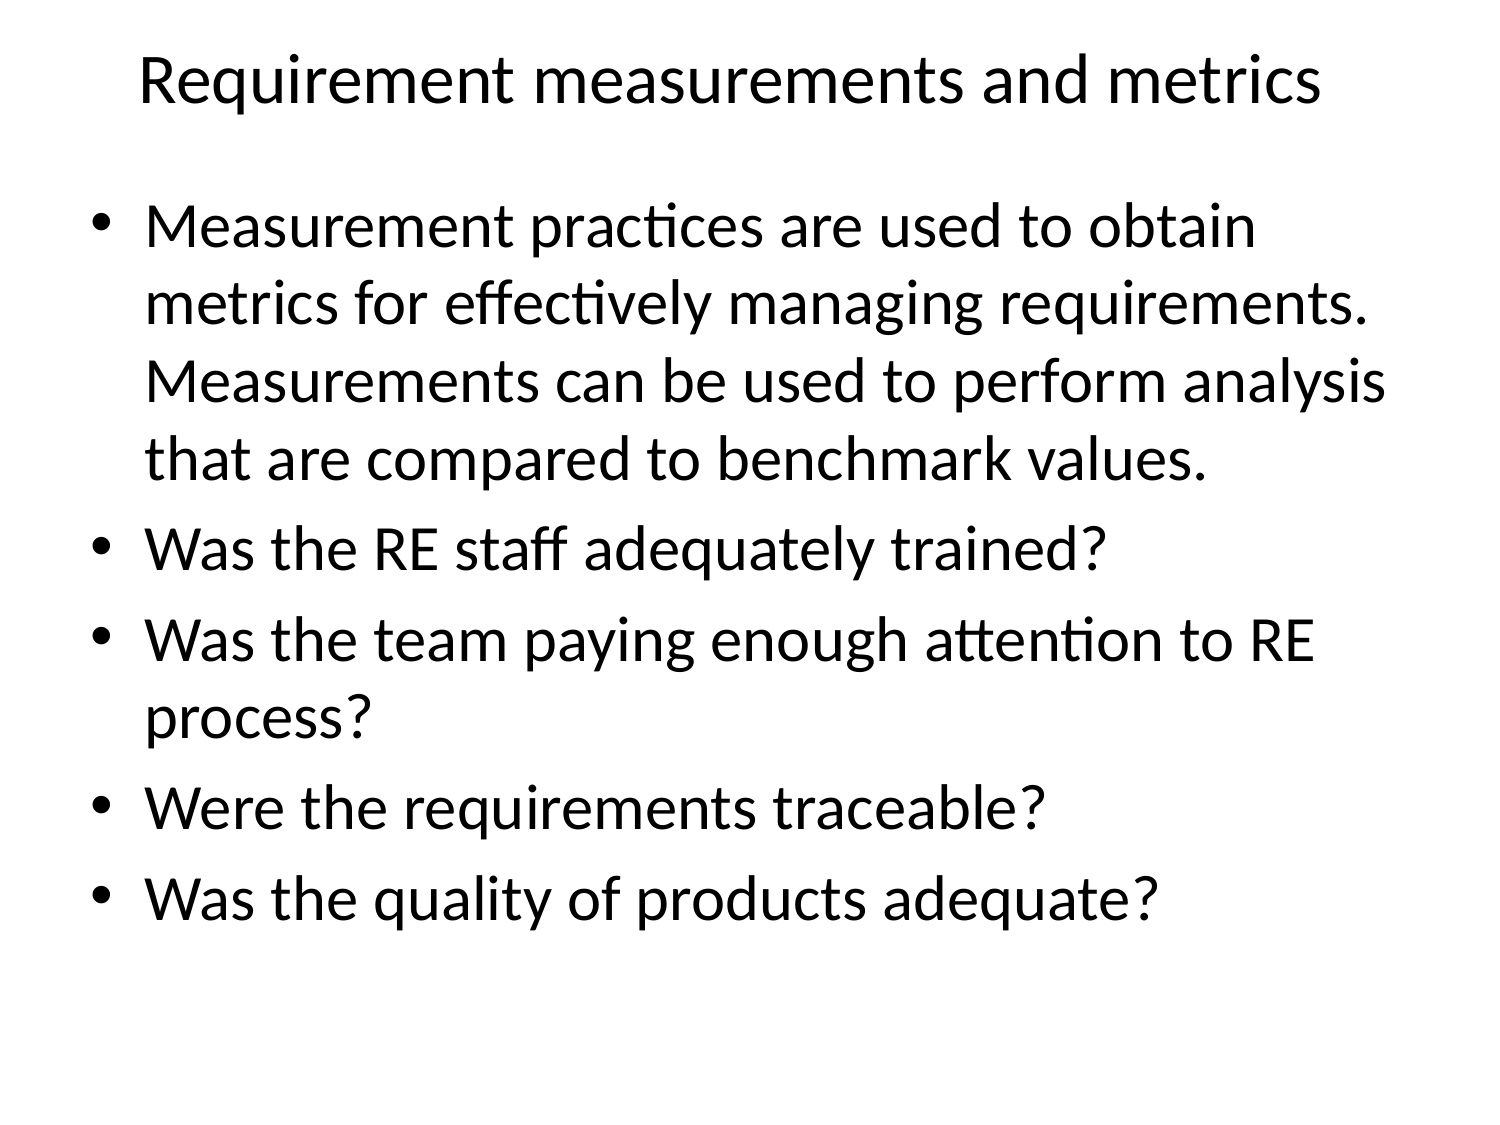

# Requirement measurements and metrics
Measurement practices are used to obtain metrics for effectively managing requirements.  Measurements can be used to perform analysis that are compared to benchmark values.
Was the RE staff adequately trained?
Was the team paying enough attention to RE process?
Were the requirements traceable?
Was the quality of products adequate?